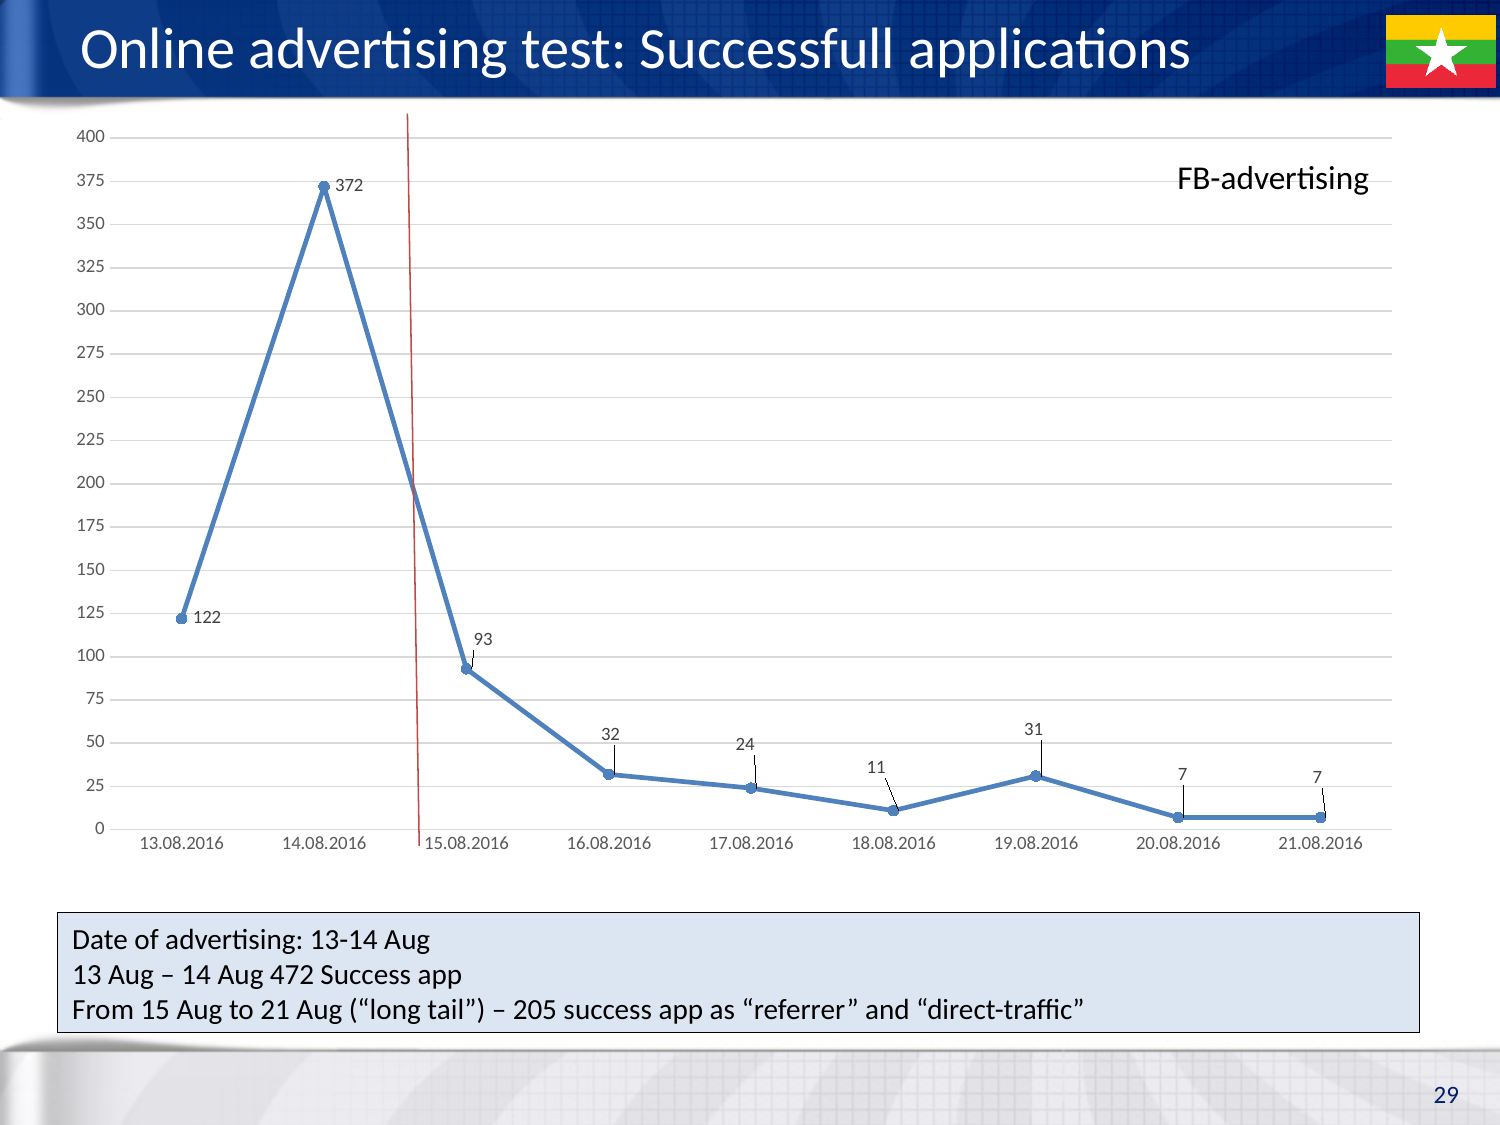

# Online advertising test: Successfull applications

### Chart

| Category | Success app |
|---|---|
| 13.08.2016 | 122.0 |
| 14.08.2016 | 372.0 |
| 15.08.2016 | 93.0 |
| 16.08.2016 | 32.0 |
| 17.08.2016 | 24.0 |
| 18.08.2016 | 11.0 |
| 19.08.2016 | 31.0 |
| 20.08.2016 | 7.0 |
| 21.08.2016 | 7.0 |
FB-advertising
Date of advertising: 13-14 Aug
13 Aug – 14 Aug 472 Success app
From 15 Aug to 21 Aug (“long tail”) – 205 success app as “referrer” and “direct-traffic”
29